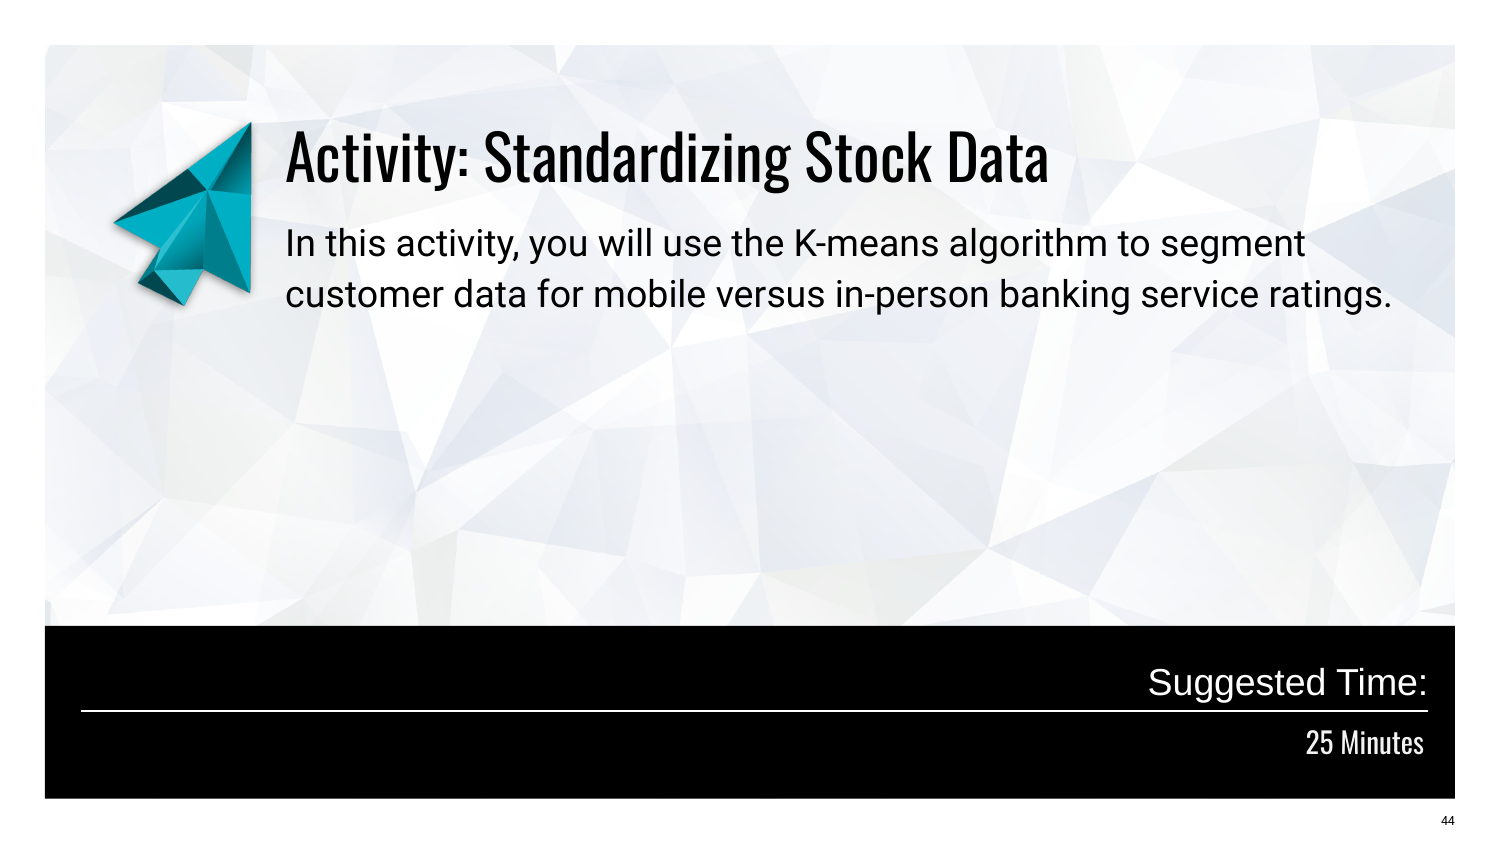

# Activity: Standardizing Stock Data
In this activity, you will use the K-means algorithm to segment customer data for mobile versus in-person banking service ratings.
25 Minutes

44